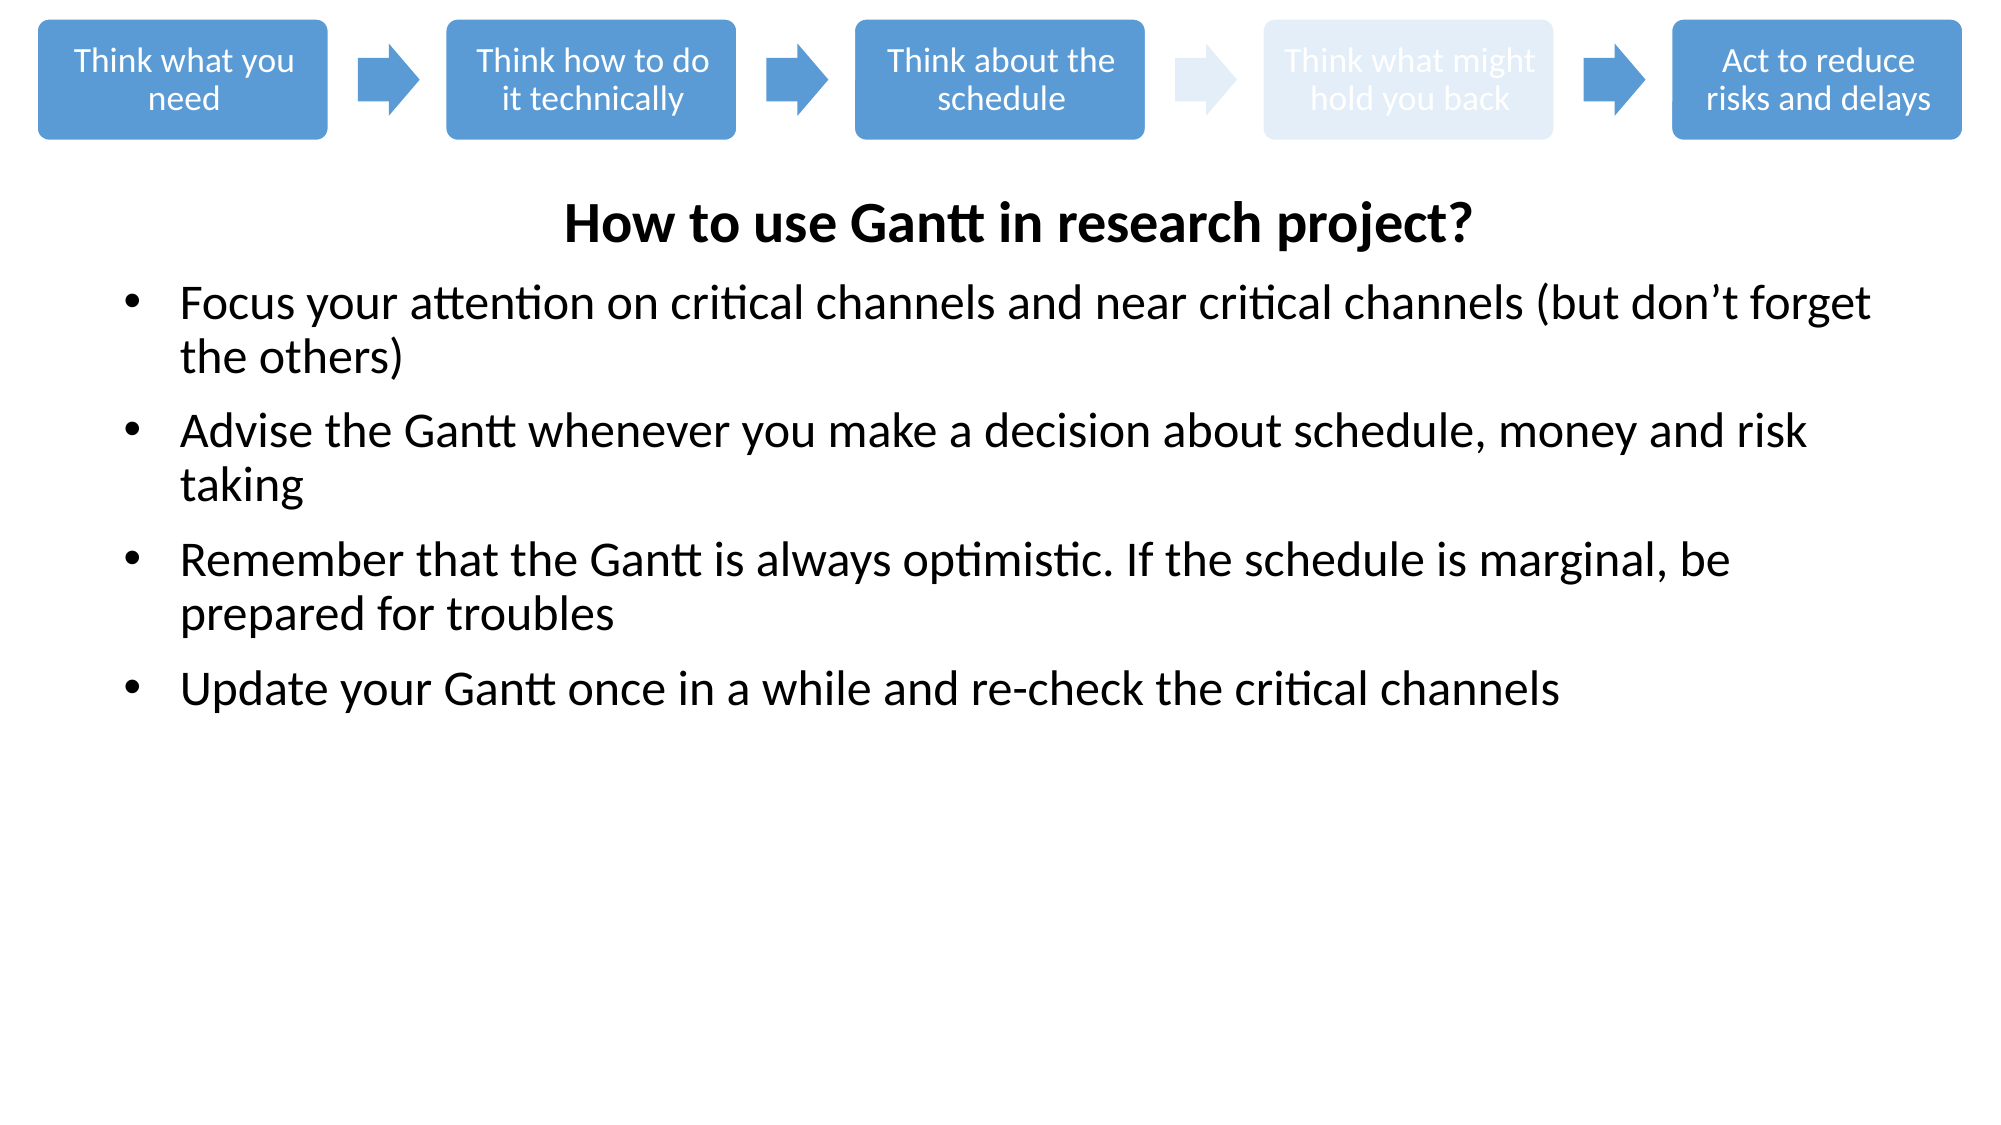

Think what you need

Think how to do it technically

Think about the schedule

Think what might hold you back

Act to reduce risks and delays
How to use Gantt in research project?
Focus your attention on critical channels and near critical channels (but don’t forget the others)
Advise the Gantt whenever you make a decision about schedule, money and risk taking
Remember that the Gantt is always optimistic. If the schedule is marginal, be prepared for troubles
Update your Gantt once in a while and re-check the critical channels